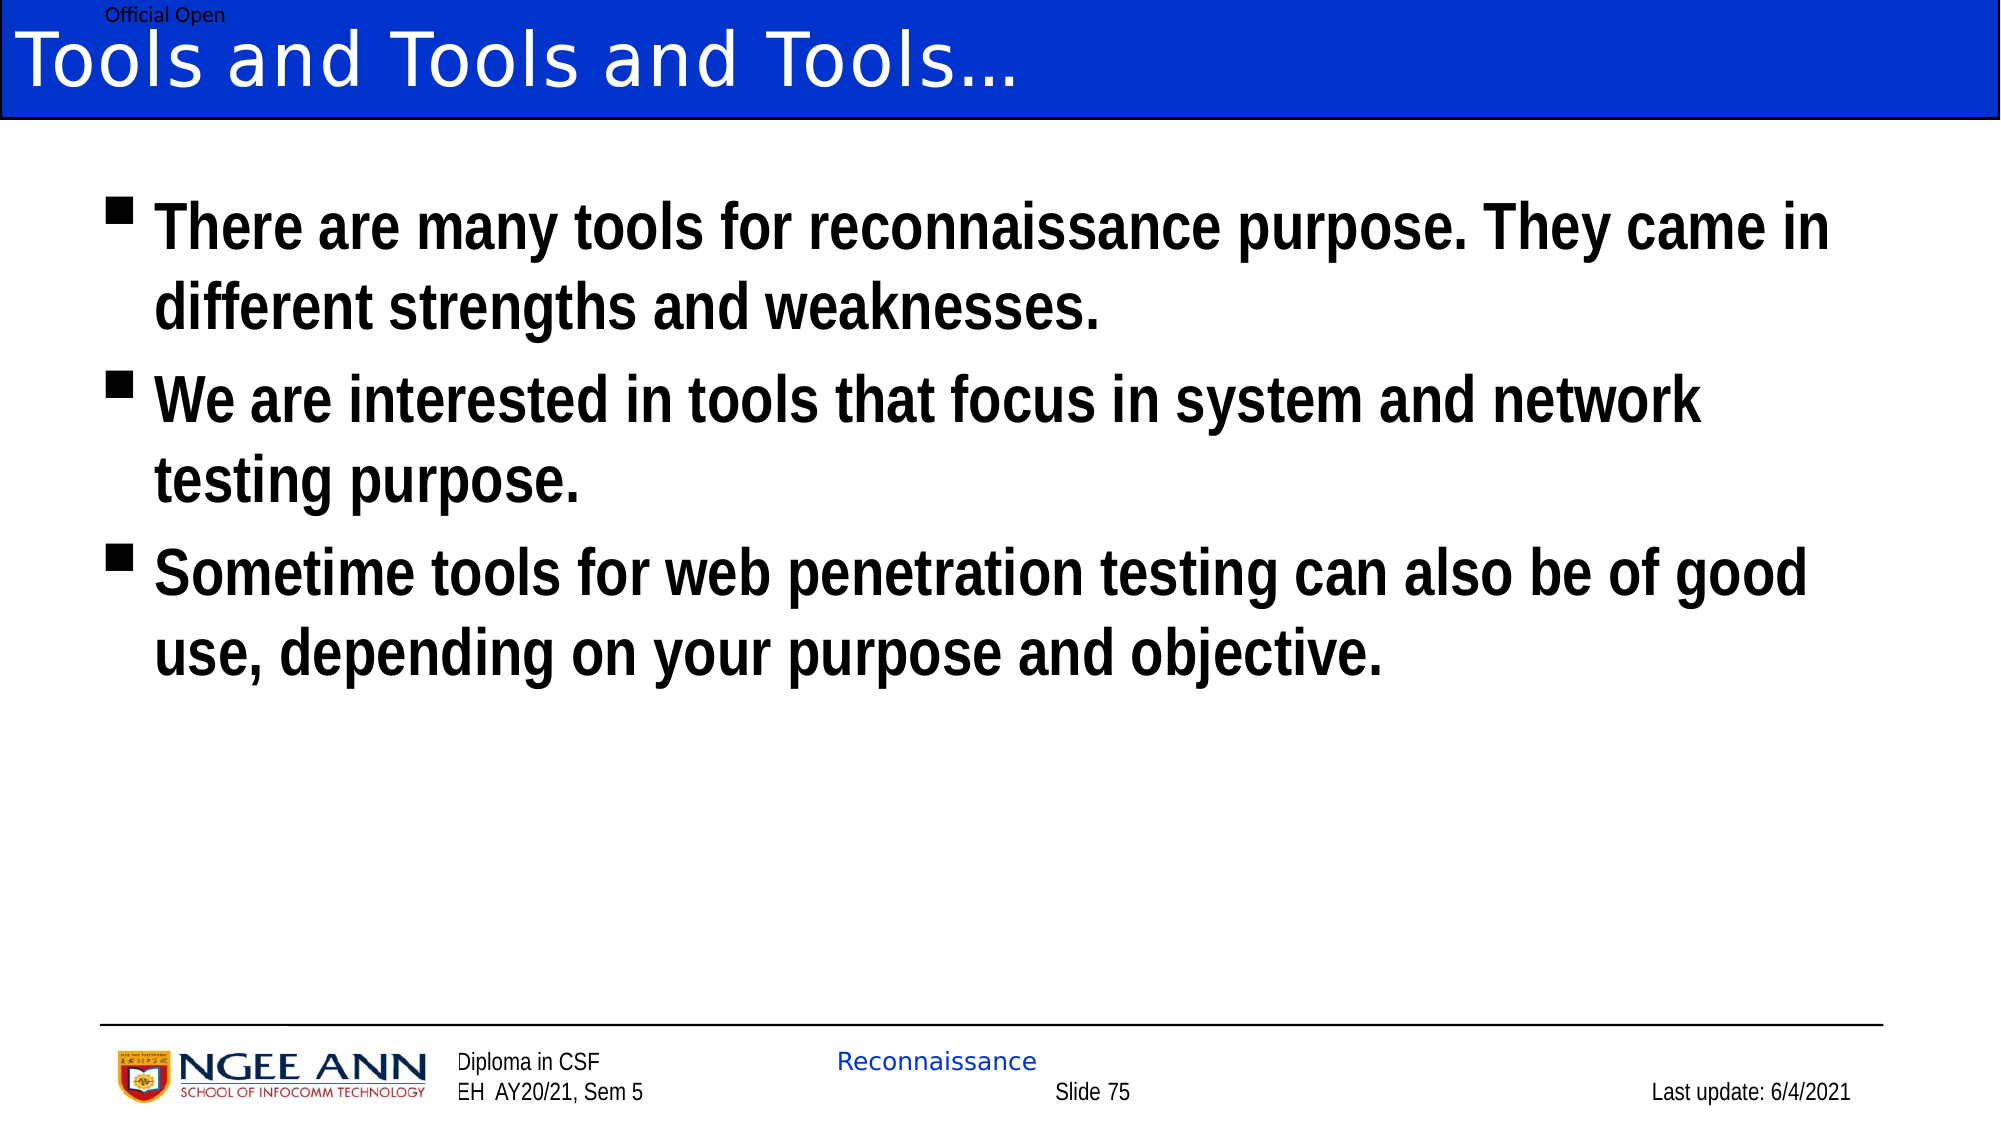

# Tools and Tools and Tools…
There are many tools for reconnaissance purpose. They came in different strengths and weaknesses.
We are interested in tools that focus in system and network testing purpose.
Sometime tools for web penetration testing can also be of good use, depending on your purpose and objective.